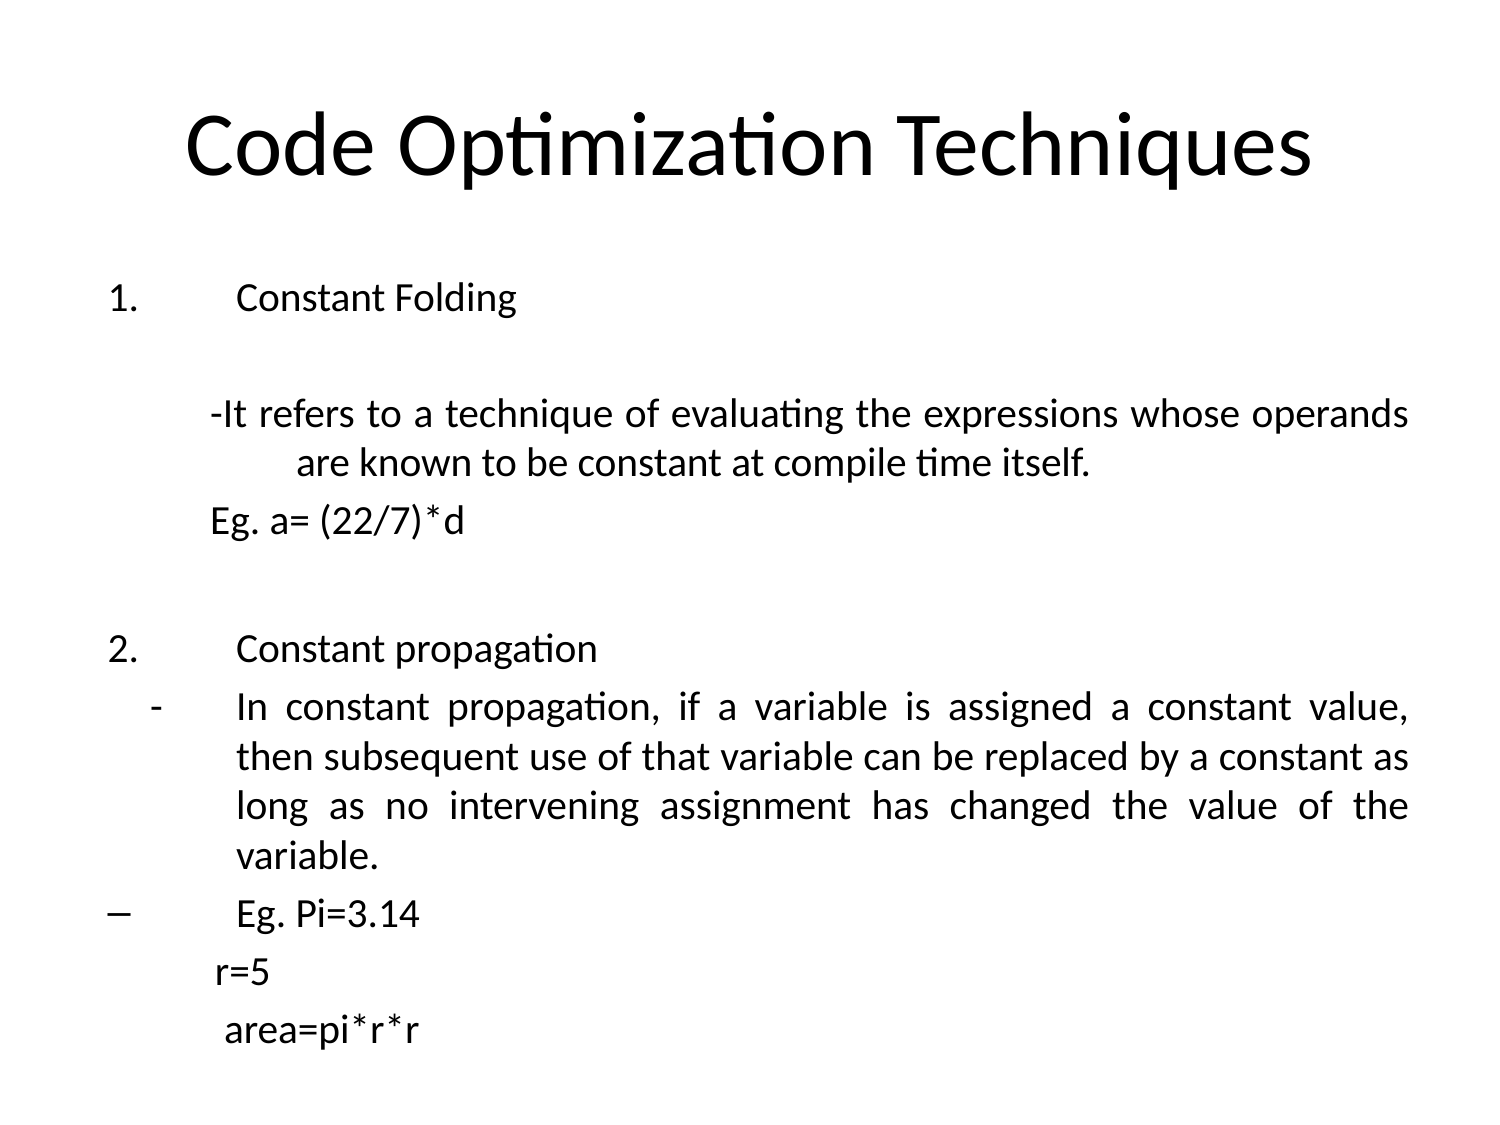

# Code Optimization Techniques
Constant Folding

-It refers to a technique of evaluating the expressions whose operands are known to be constant at compile time itself.
Eg. a= (22/7)*d

Constant propagation
-	In constant propagation, if a variable is assigned a constant value, then subsequent use of that variable can be replaced by a constant as long as no intervening assignment has changed the value of the variable.
Eg. Pi=3.14
       r=5
        area=pi*r*r